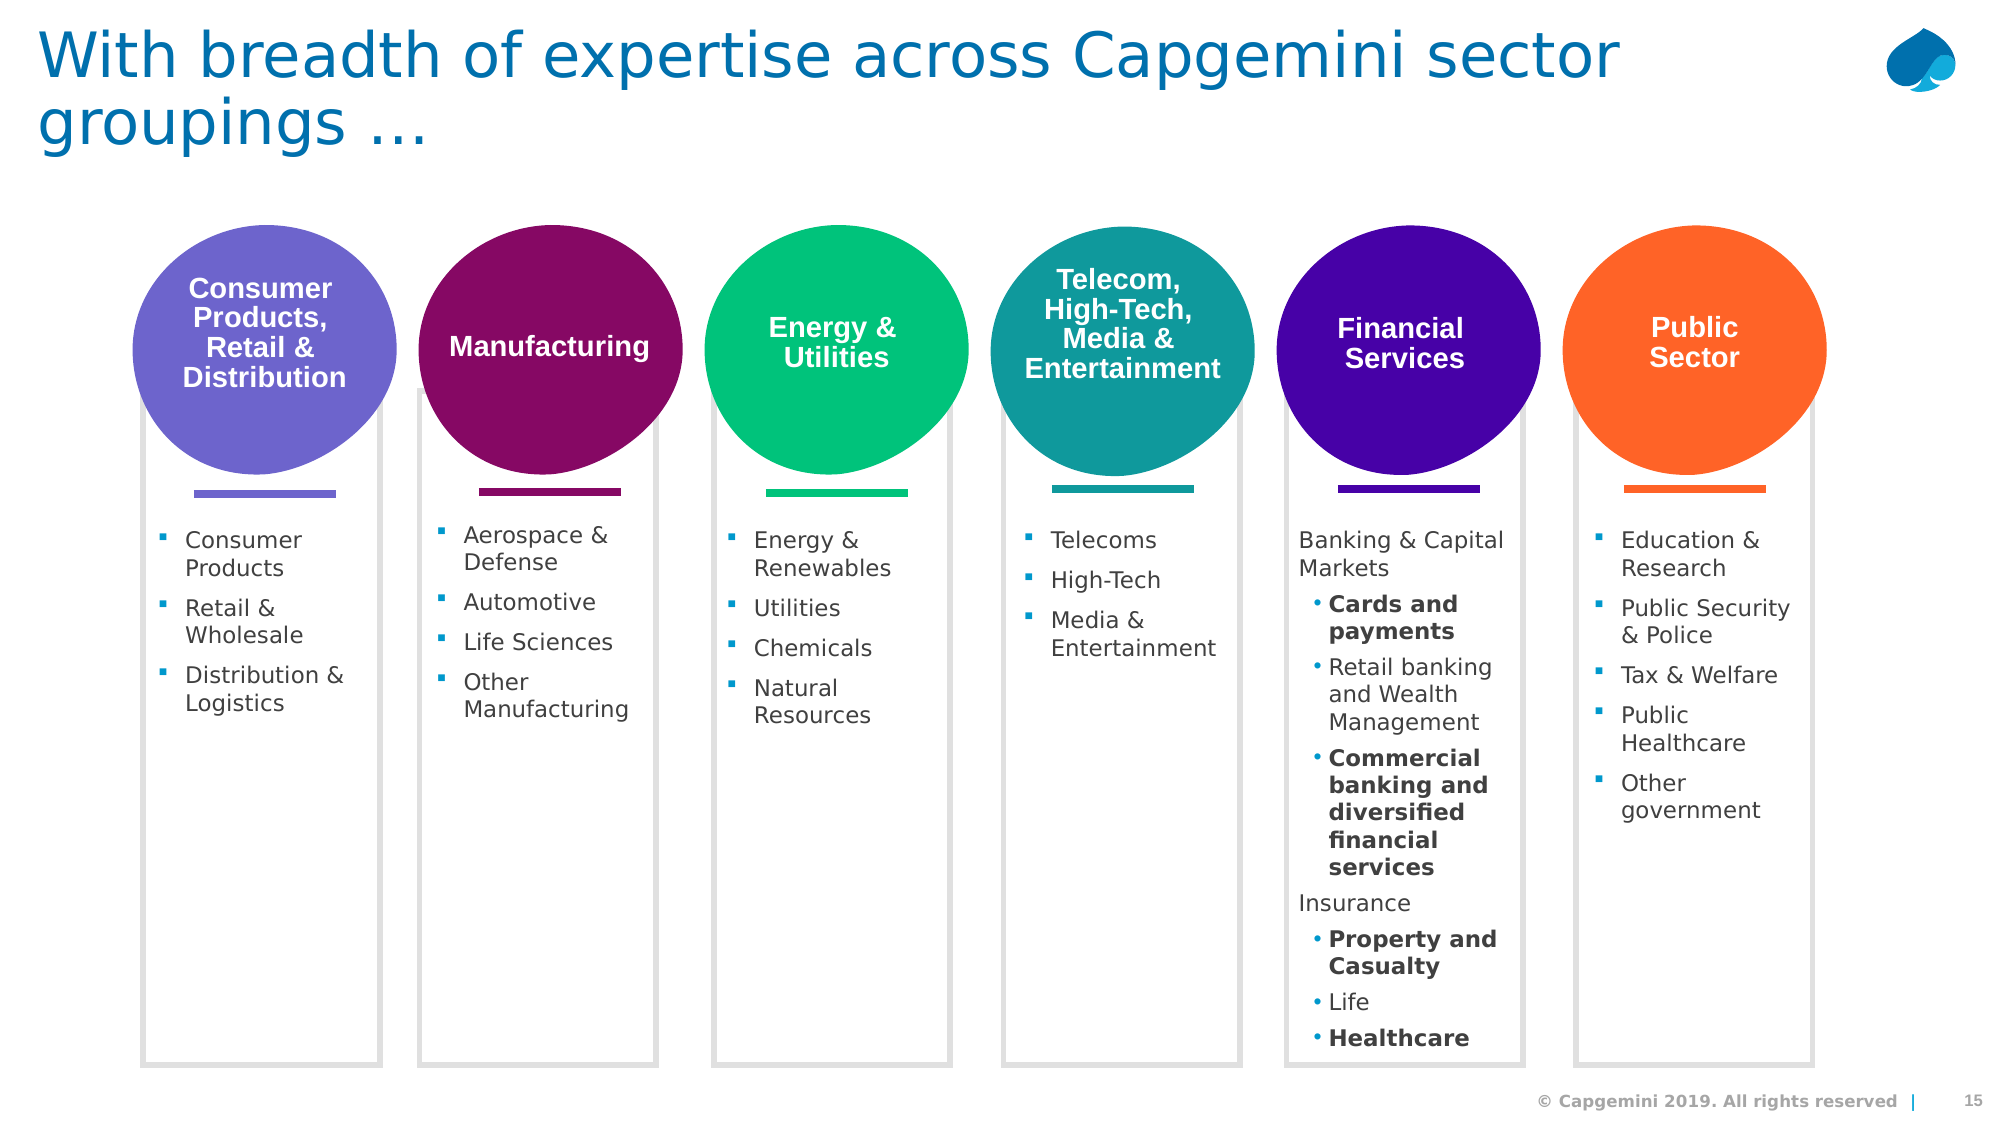

# With breadth of expertise across Capgemini sector groupings …

Consumer
Products,
Retail &
Distribution

Manufacturing

Energy &
Utilities

Financial
Services

Public
Sector

Telecom,
High-Tech,
Media &
Entertainment

Aerospace & Defense
Automotive
Life Sciences
Other Manufacturing
Banking & Capital Markets
Cards and payments
Retail banking and Wealth Management
Commercial banking and diversified financial services
Insurance
Property and Casualty
Life
Healthcare
Energy & Renewables
Utilities
Chemicals
Natural Resources
Telecoms
High-Tech
Media & Entertainment
Education & Research
Public Security & Police
Tax & Welfare
Public Healthcare
Other government
Consumer Products
Retail & Wholesale
Distribution & Logistics